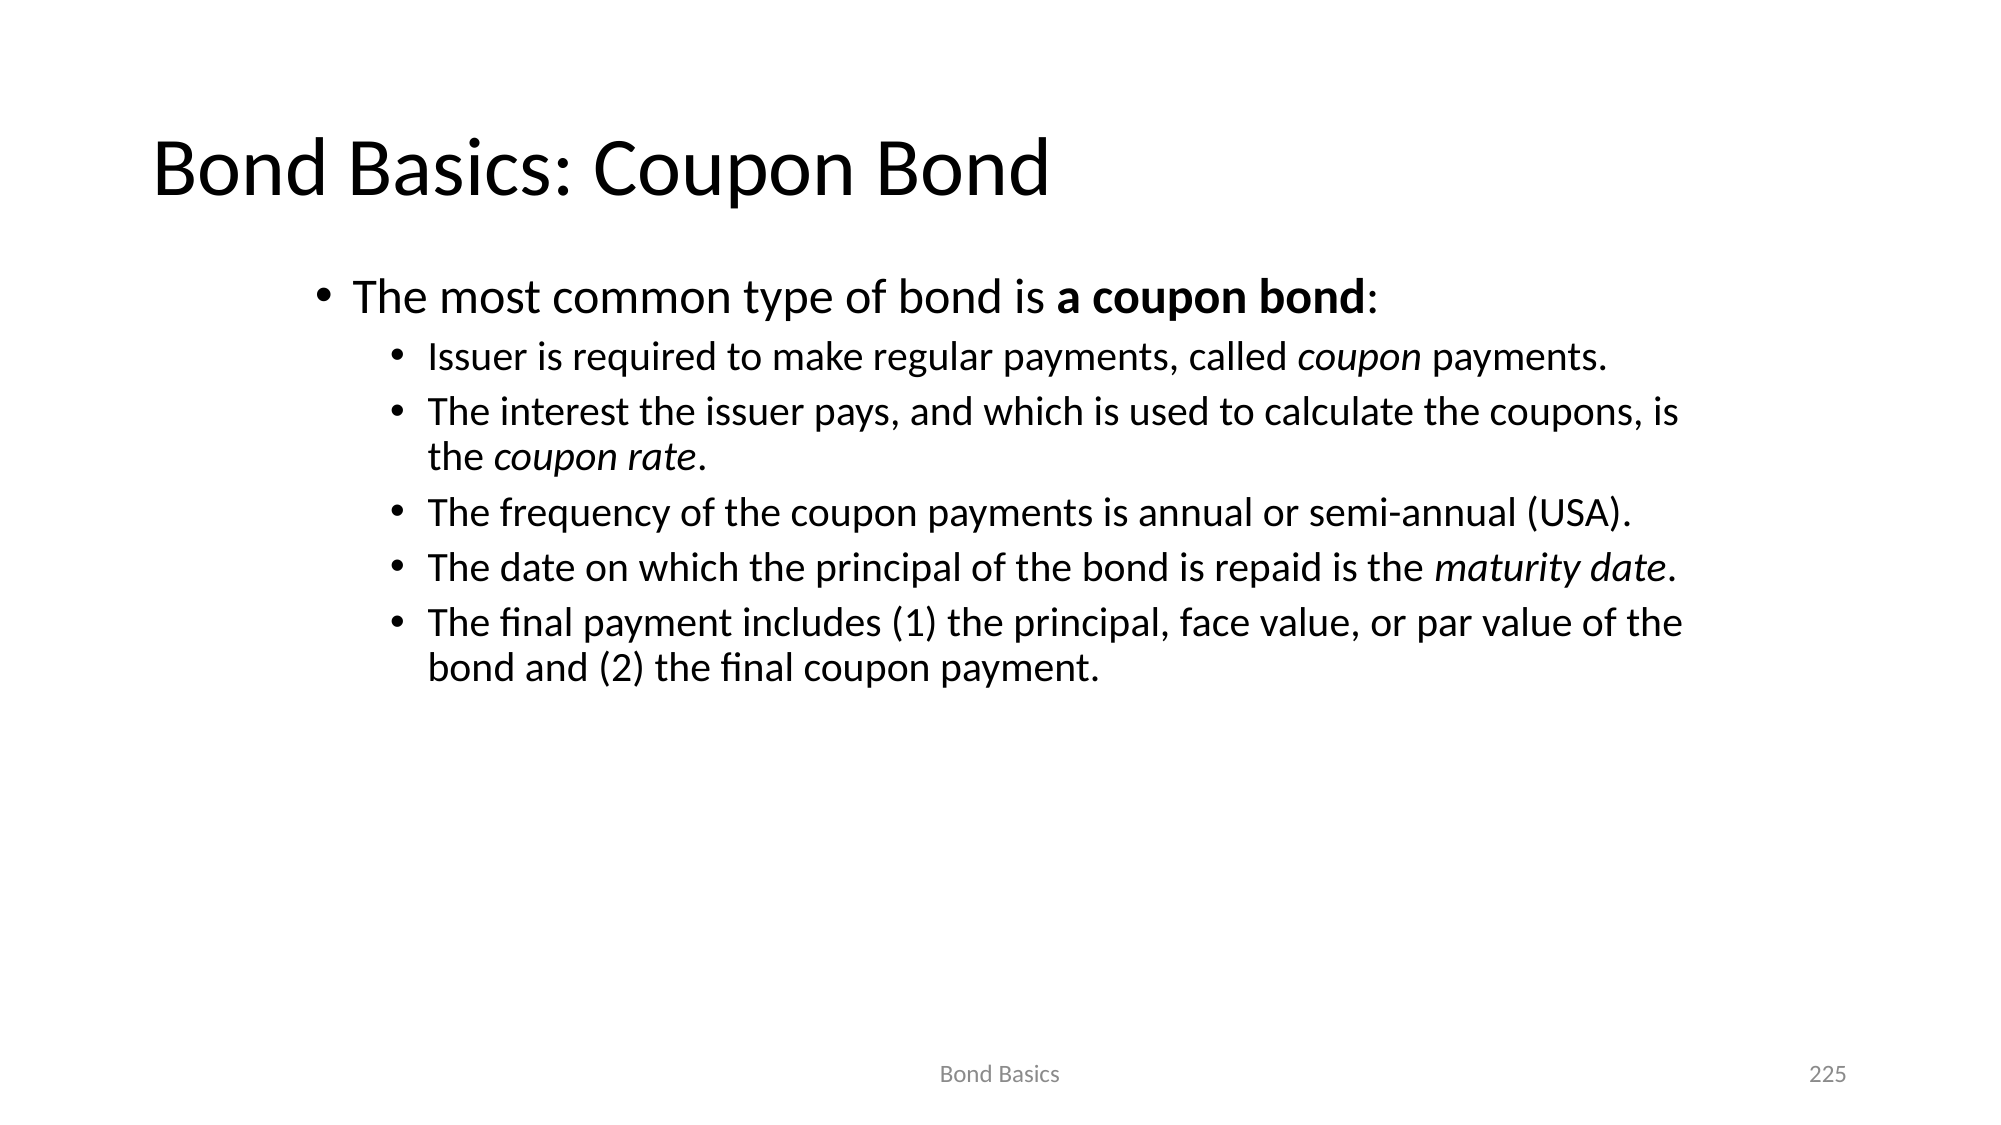

# Bond Basics: Coupon Bond
The most common type of bond is a coupon bond:
Issuer is required to make regular payments, called coupon payments.
The interest the issuer pays, and which is used to calculate the coupons, is the coupon rate.
The frequency of the coupon payments is annual or semi-annual (USA).
The date on which the principal of the bond is repaid is the maturity date.
The final payment includes (1) the principal, face value, or par value of the bond and (2) the final coupon payment.

225
Bond Basics